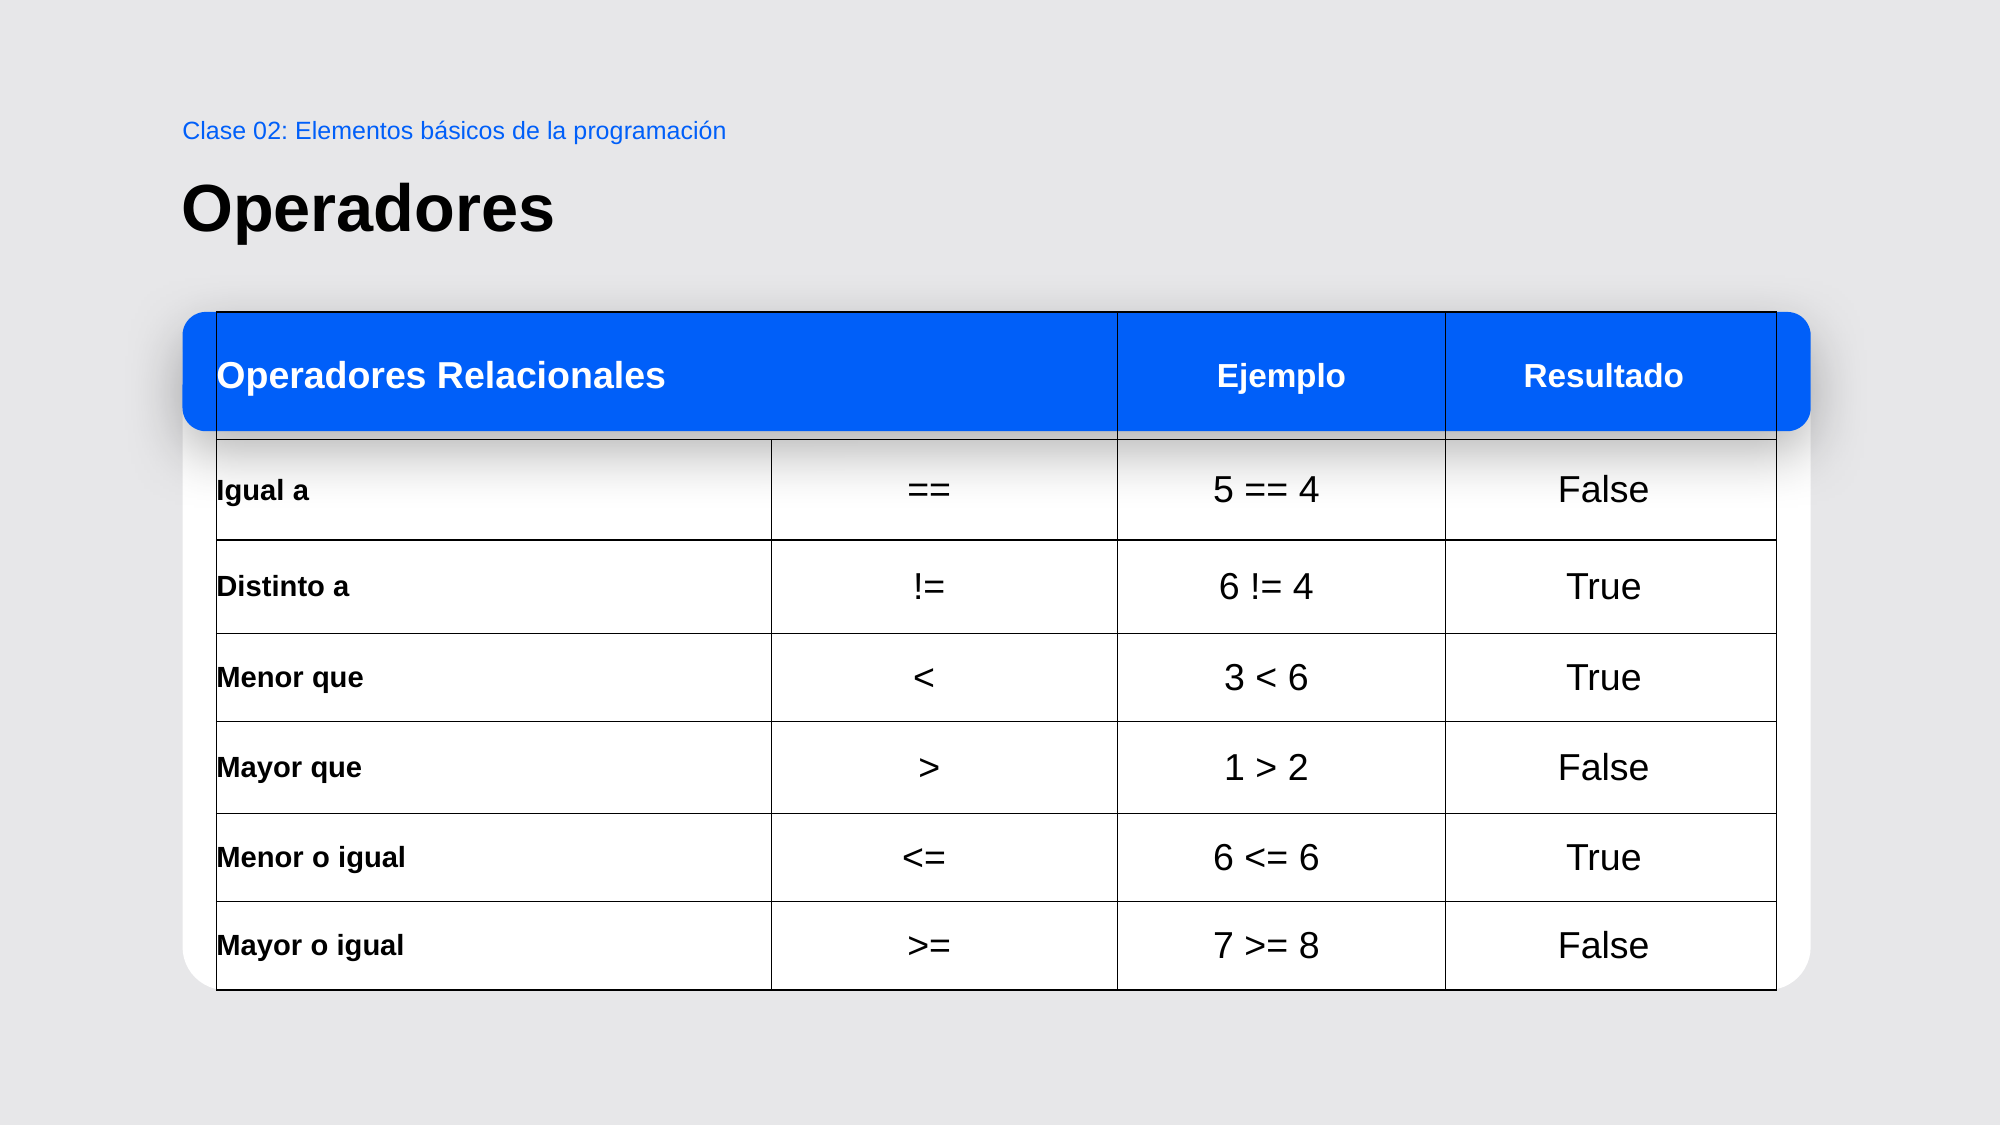

Clase 02: Elementos básicos de la programación
# Operadores

| Operadores Relacionales |  | Ejemplo | Resultado |
| --- | --- | --- | --- |
| Igual a | == | 5 == 4 | False |
| Distinto a | != | 6 != 4 | True |
| Menor que | < | 3 < 6 | True |
| Mayor que | > | 1 > 2 | False |
| Menor o igual | <= | 6 <= 6 | True |
| Mayor o igual | >= | 7 >= 8 | False |